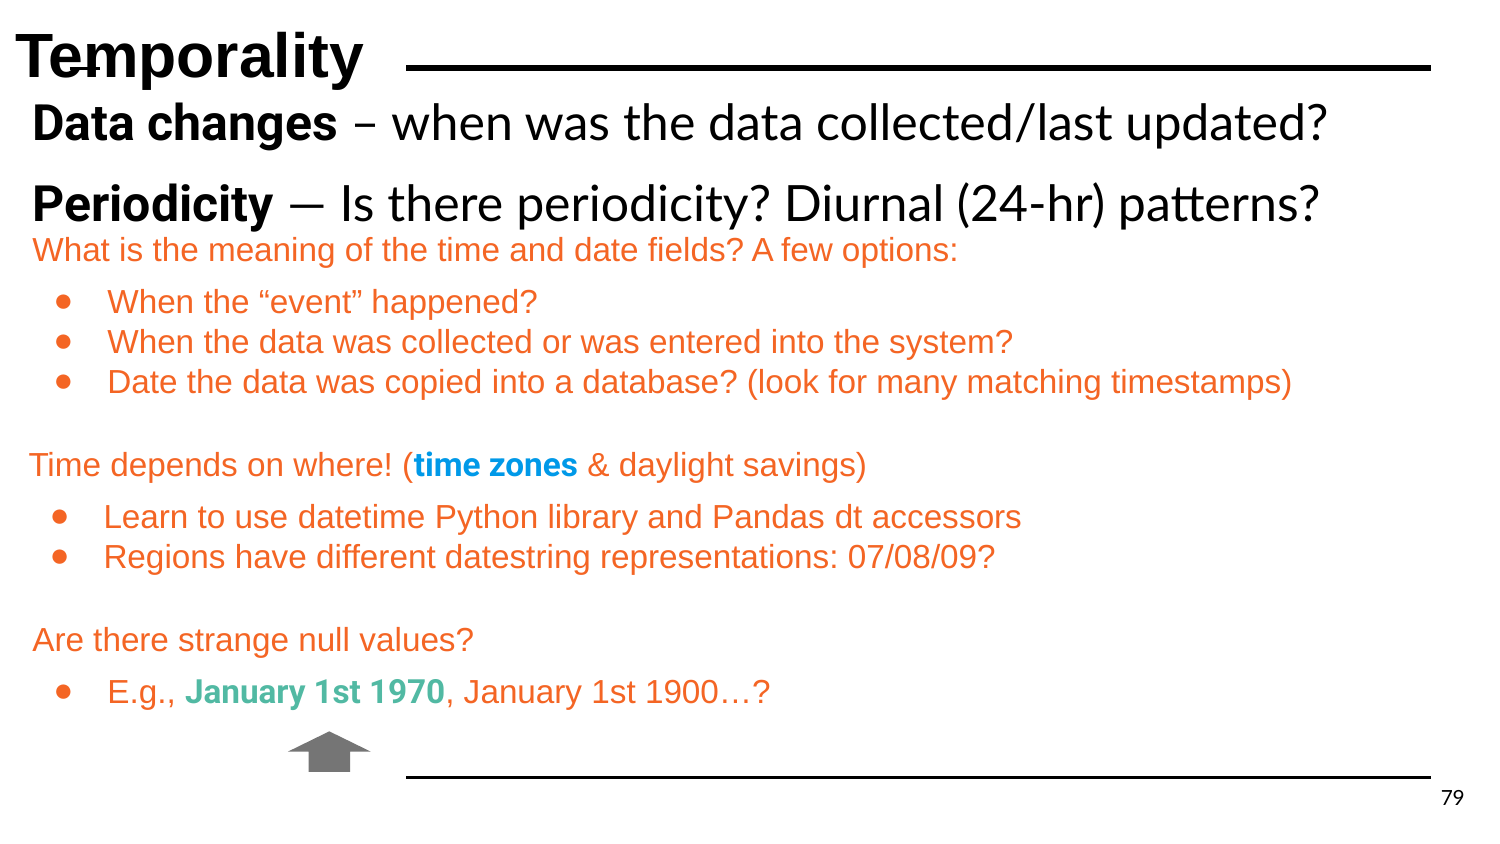

# Temporality
Data changes – when was the data collected/last updated?
Periodicity — Is there periodicity? Diurnal (24-hr) patterns?
What is the meaning of the time and date fields? A few options:
When the “event” happened?
When the data was collected or was entered into the system?
Date the data was copied into a database? (look for many matching timestamps)
Time depends on where! (time zones & daylight savings)
Learn to use datetime Python library and Pandas dt accessors
Regions have different datestring representations: 07/08/09?
Are there strange null values?
E.g., January 1st 1970, January 1st 1900…?

79